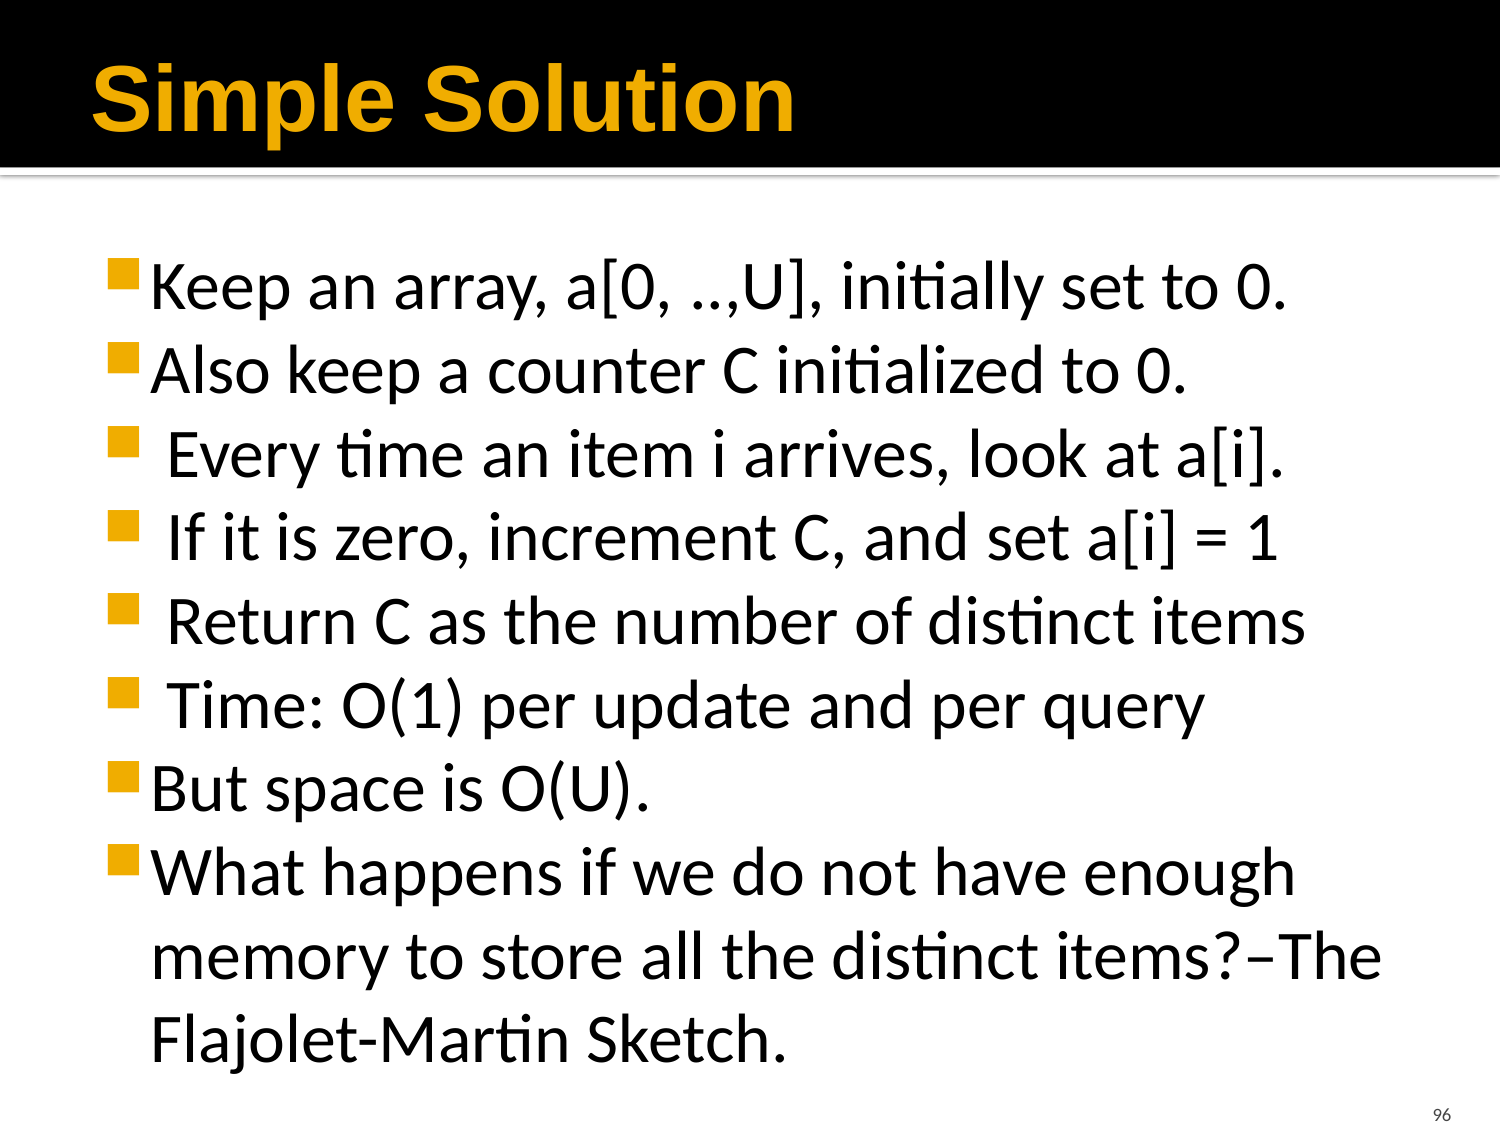

# Simple Solution
Keep an array, a[0, ..,U], initially set to 0.
Also keep a counter C initialized to 0.
 Every time an item i arrives, look at a[i].
 If it is zero, increment C, and set a[i] = 1
 Return C as the number of distinct items
 Time: O(1) per update and per query
But space is O(U).
What happens if we do not have enough memory to store all the distinct items?–The Flajolet-Martin Sketch.
96